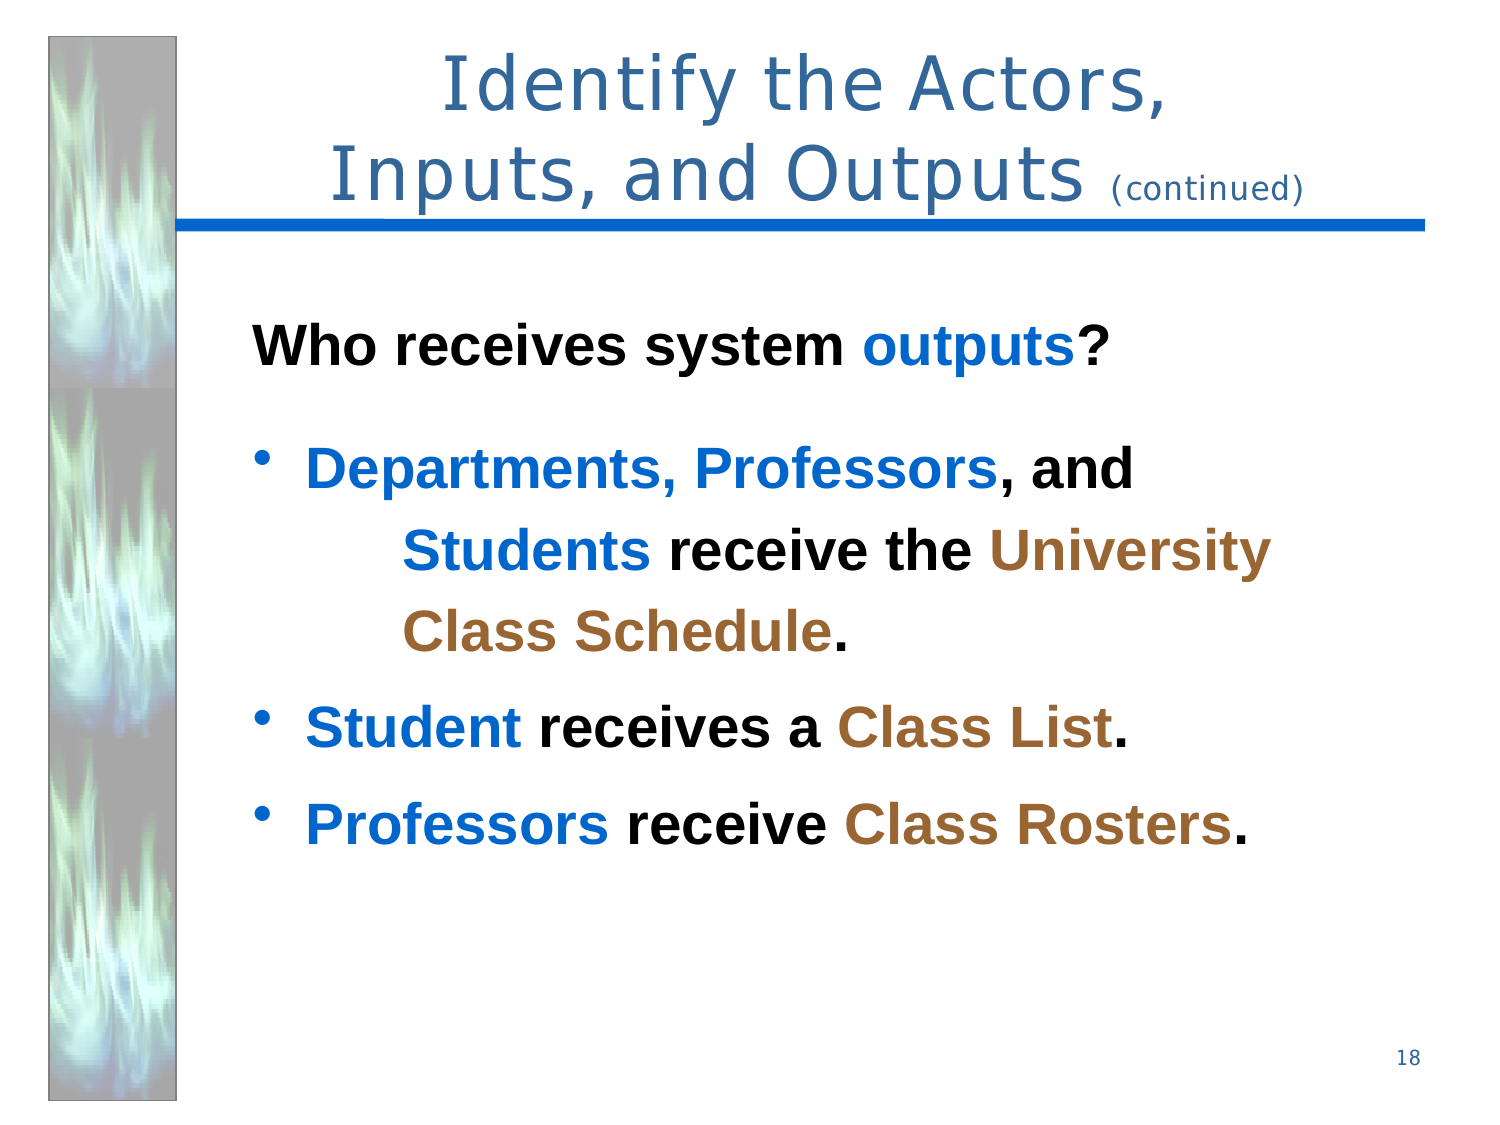

# Identify the Actors, Inputs, and Outputs (continued)
Who receives system outputs?

  Departments, Professors, and
 	Students receive the University
	Class Schedule.
  Student receives a Class List.
  Professors receive Class Rosters.
18